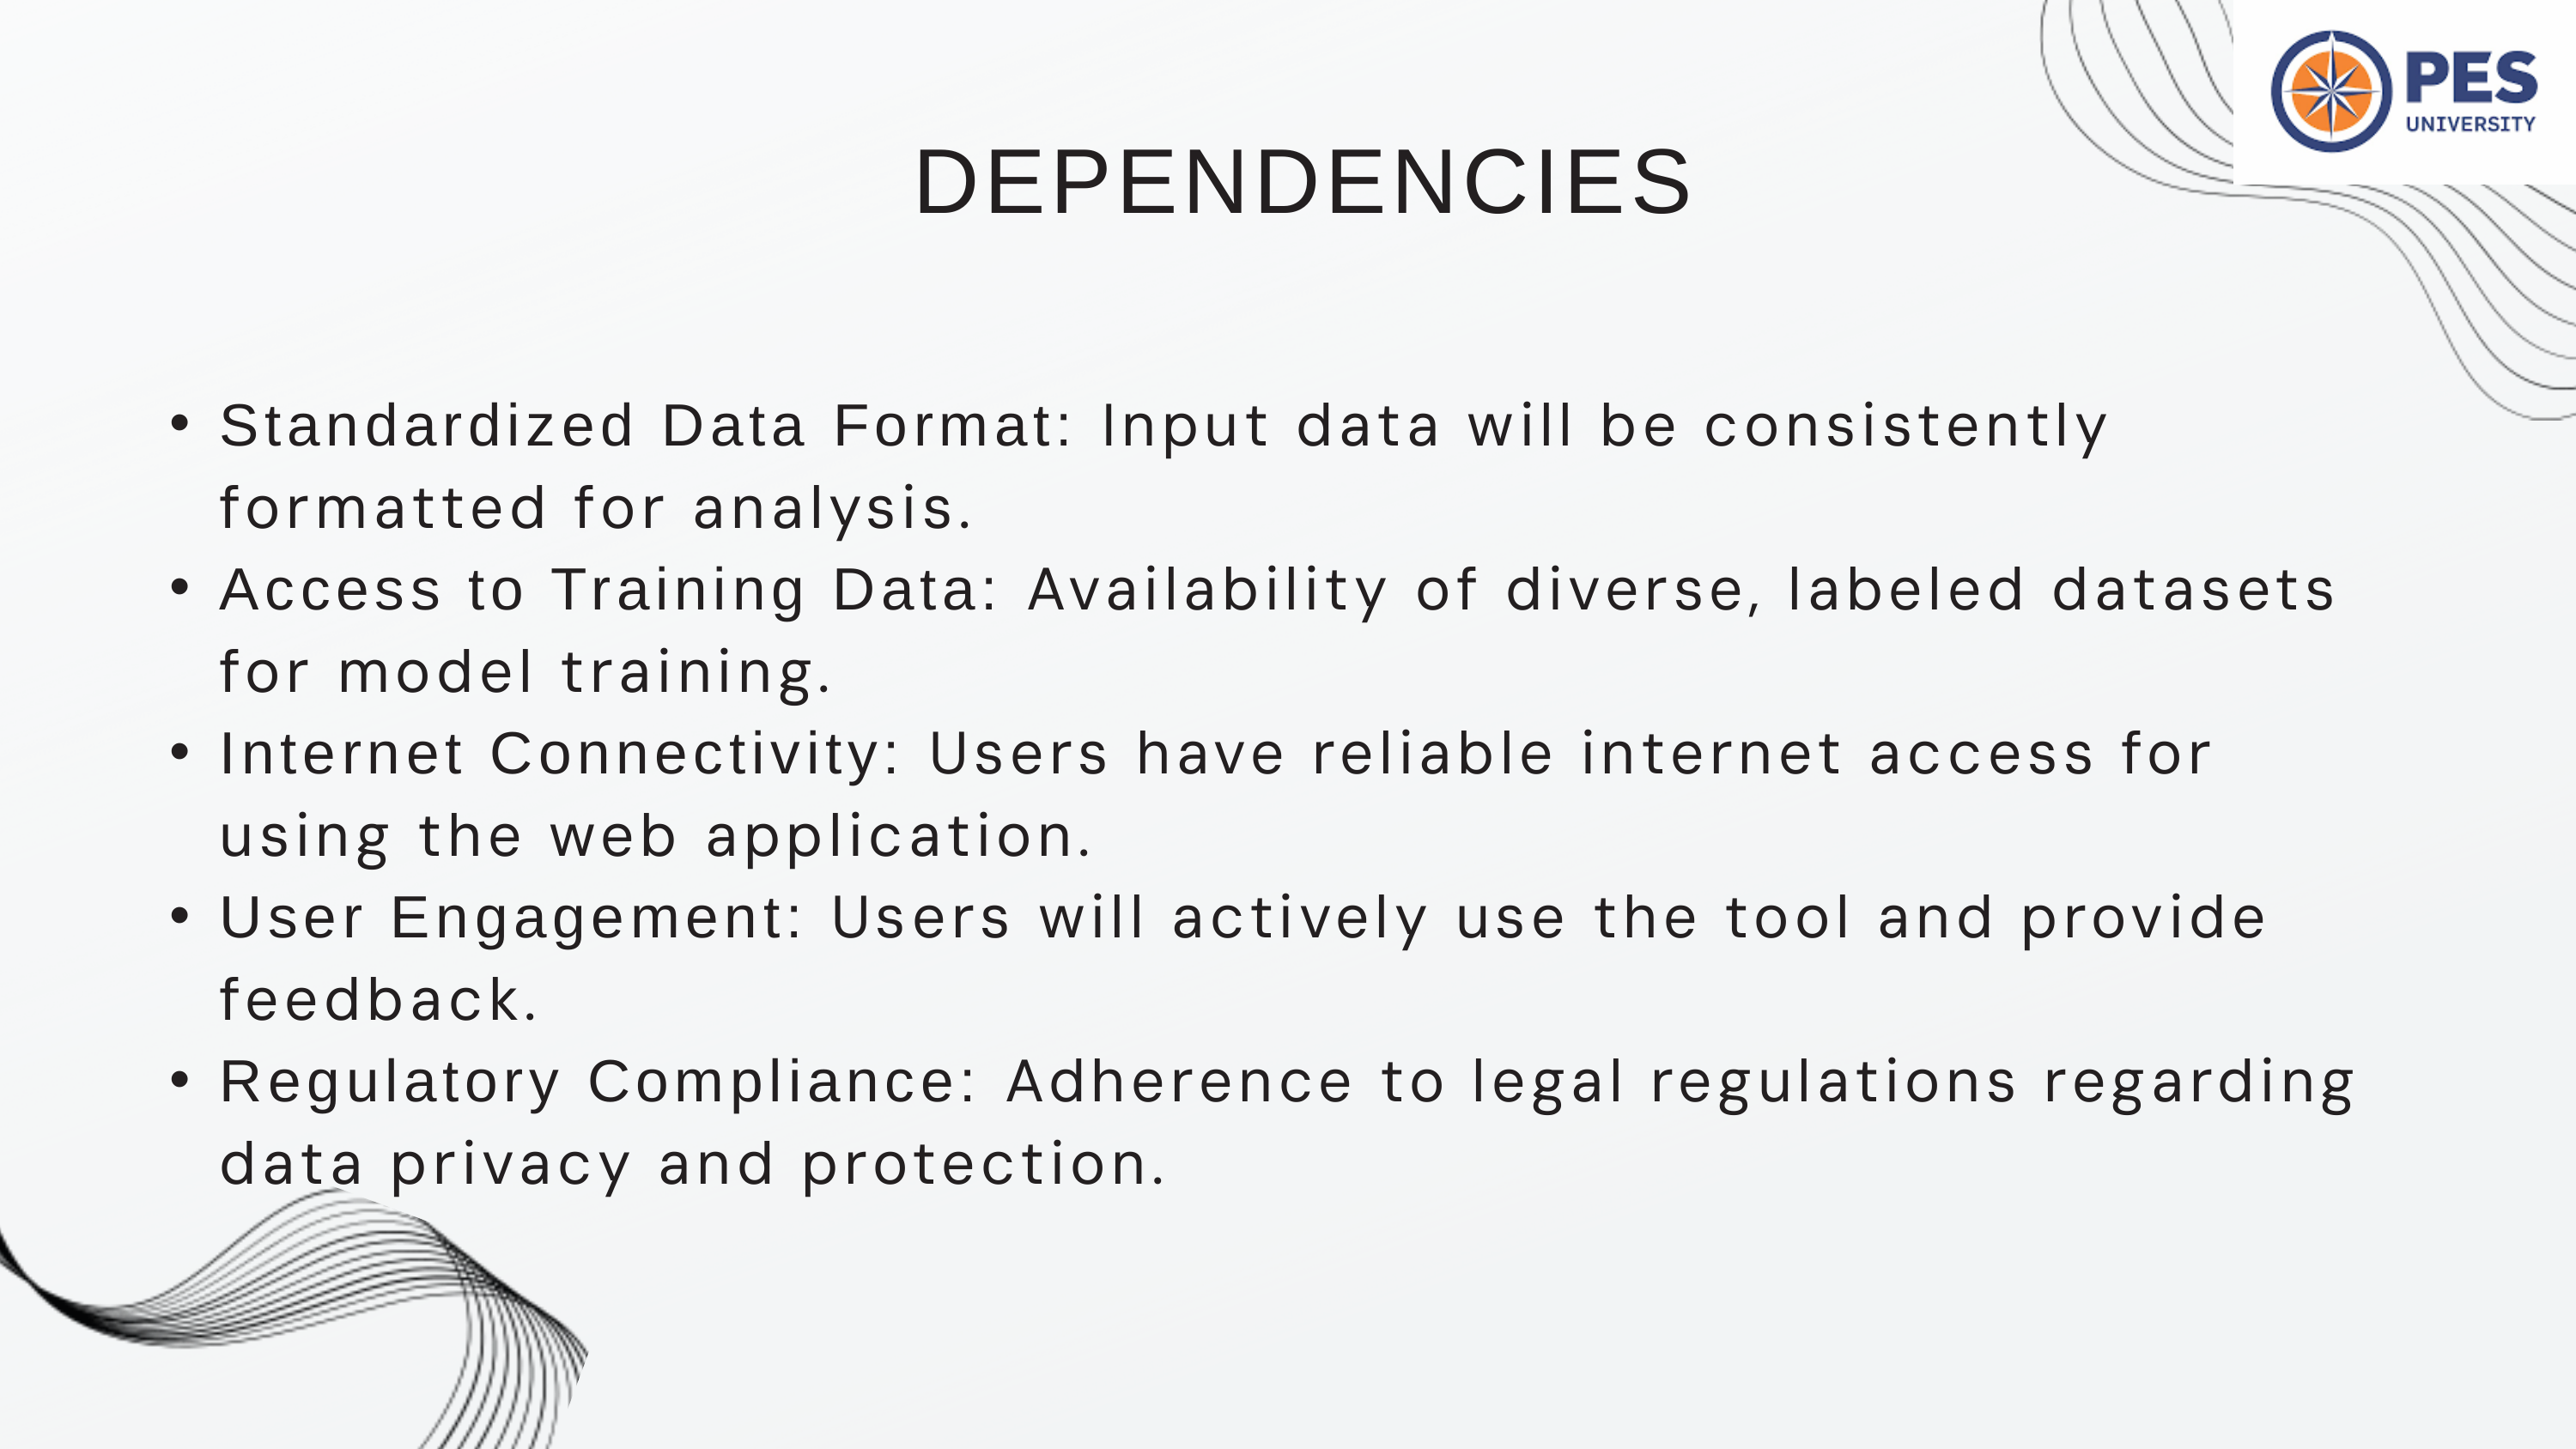

DEPENDENCIES
Standardized Data Format: Input data will be consistently formatted for analysis.
Access to Training Data: Availability of diverse, labeled datasets for model training.
Internet Connectivity: Users have reliable internet access for using the web application.
User Engagement: Users will actively use the tool and provide feedback.
Regulatory Compliance: Adherence to legal regulations regarding data privacy and protection.